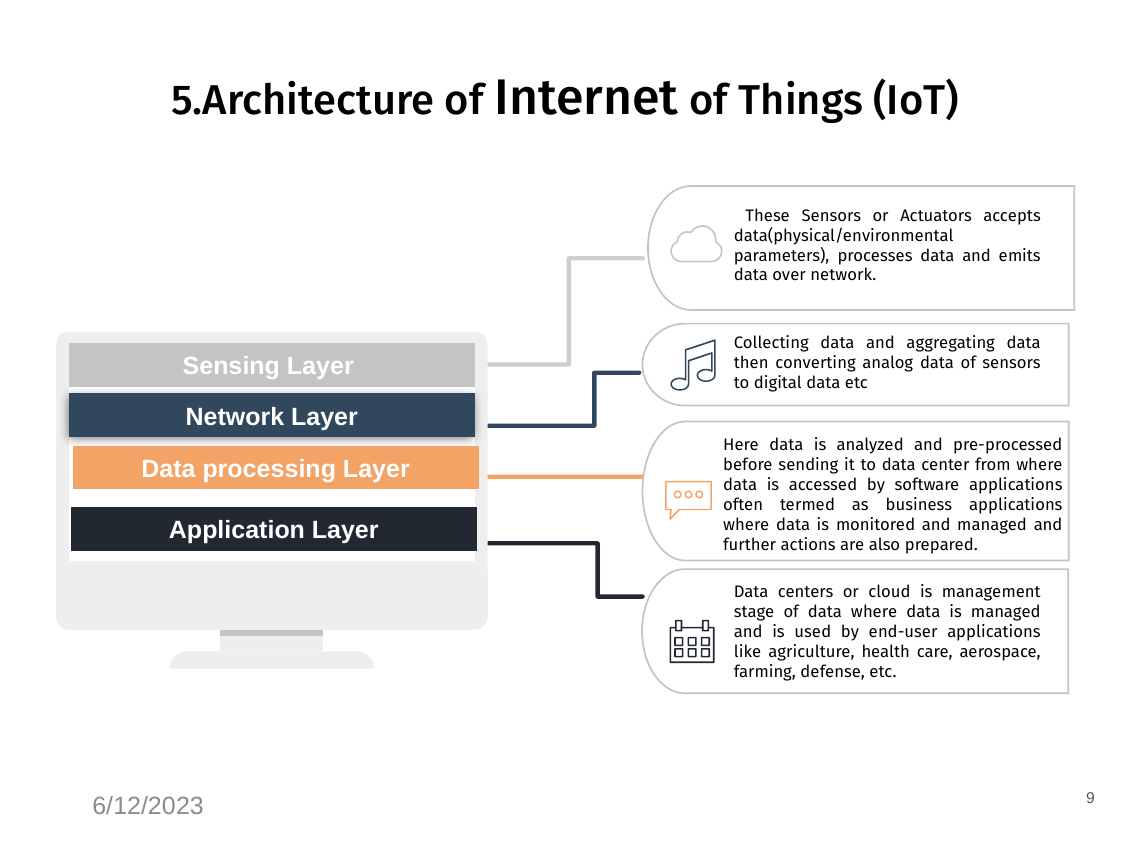

5.Architecture of Internet of Things (IoT)

 These Sensors or Actuators accepts data(physical/environmental parameters), processes data and emits data over network.

Collecting data and aggregating data then converting analog data of sensors to digital data etc

Sensing Layer

Network Layer

Data processing Layer
Here data is analyzed and pre-processed before sending it to data center from where data is accessed by software applications often termed as business applications where data is monitored and managed and further actions are also prepared.

Application Layer

Data centers or cloud is management stage of data where data is managed and is used by end-user applications like agriculture, health care, aerospace, farming, defense, etc.

9
6/12/2023